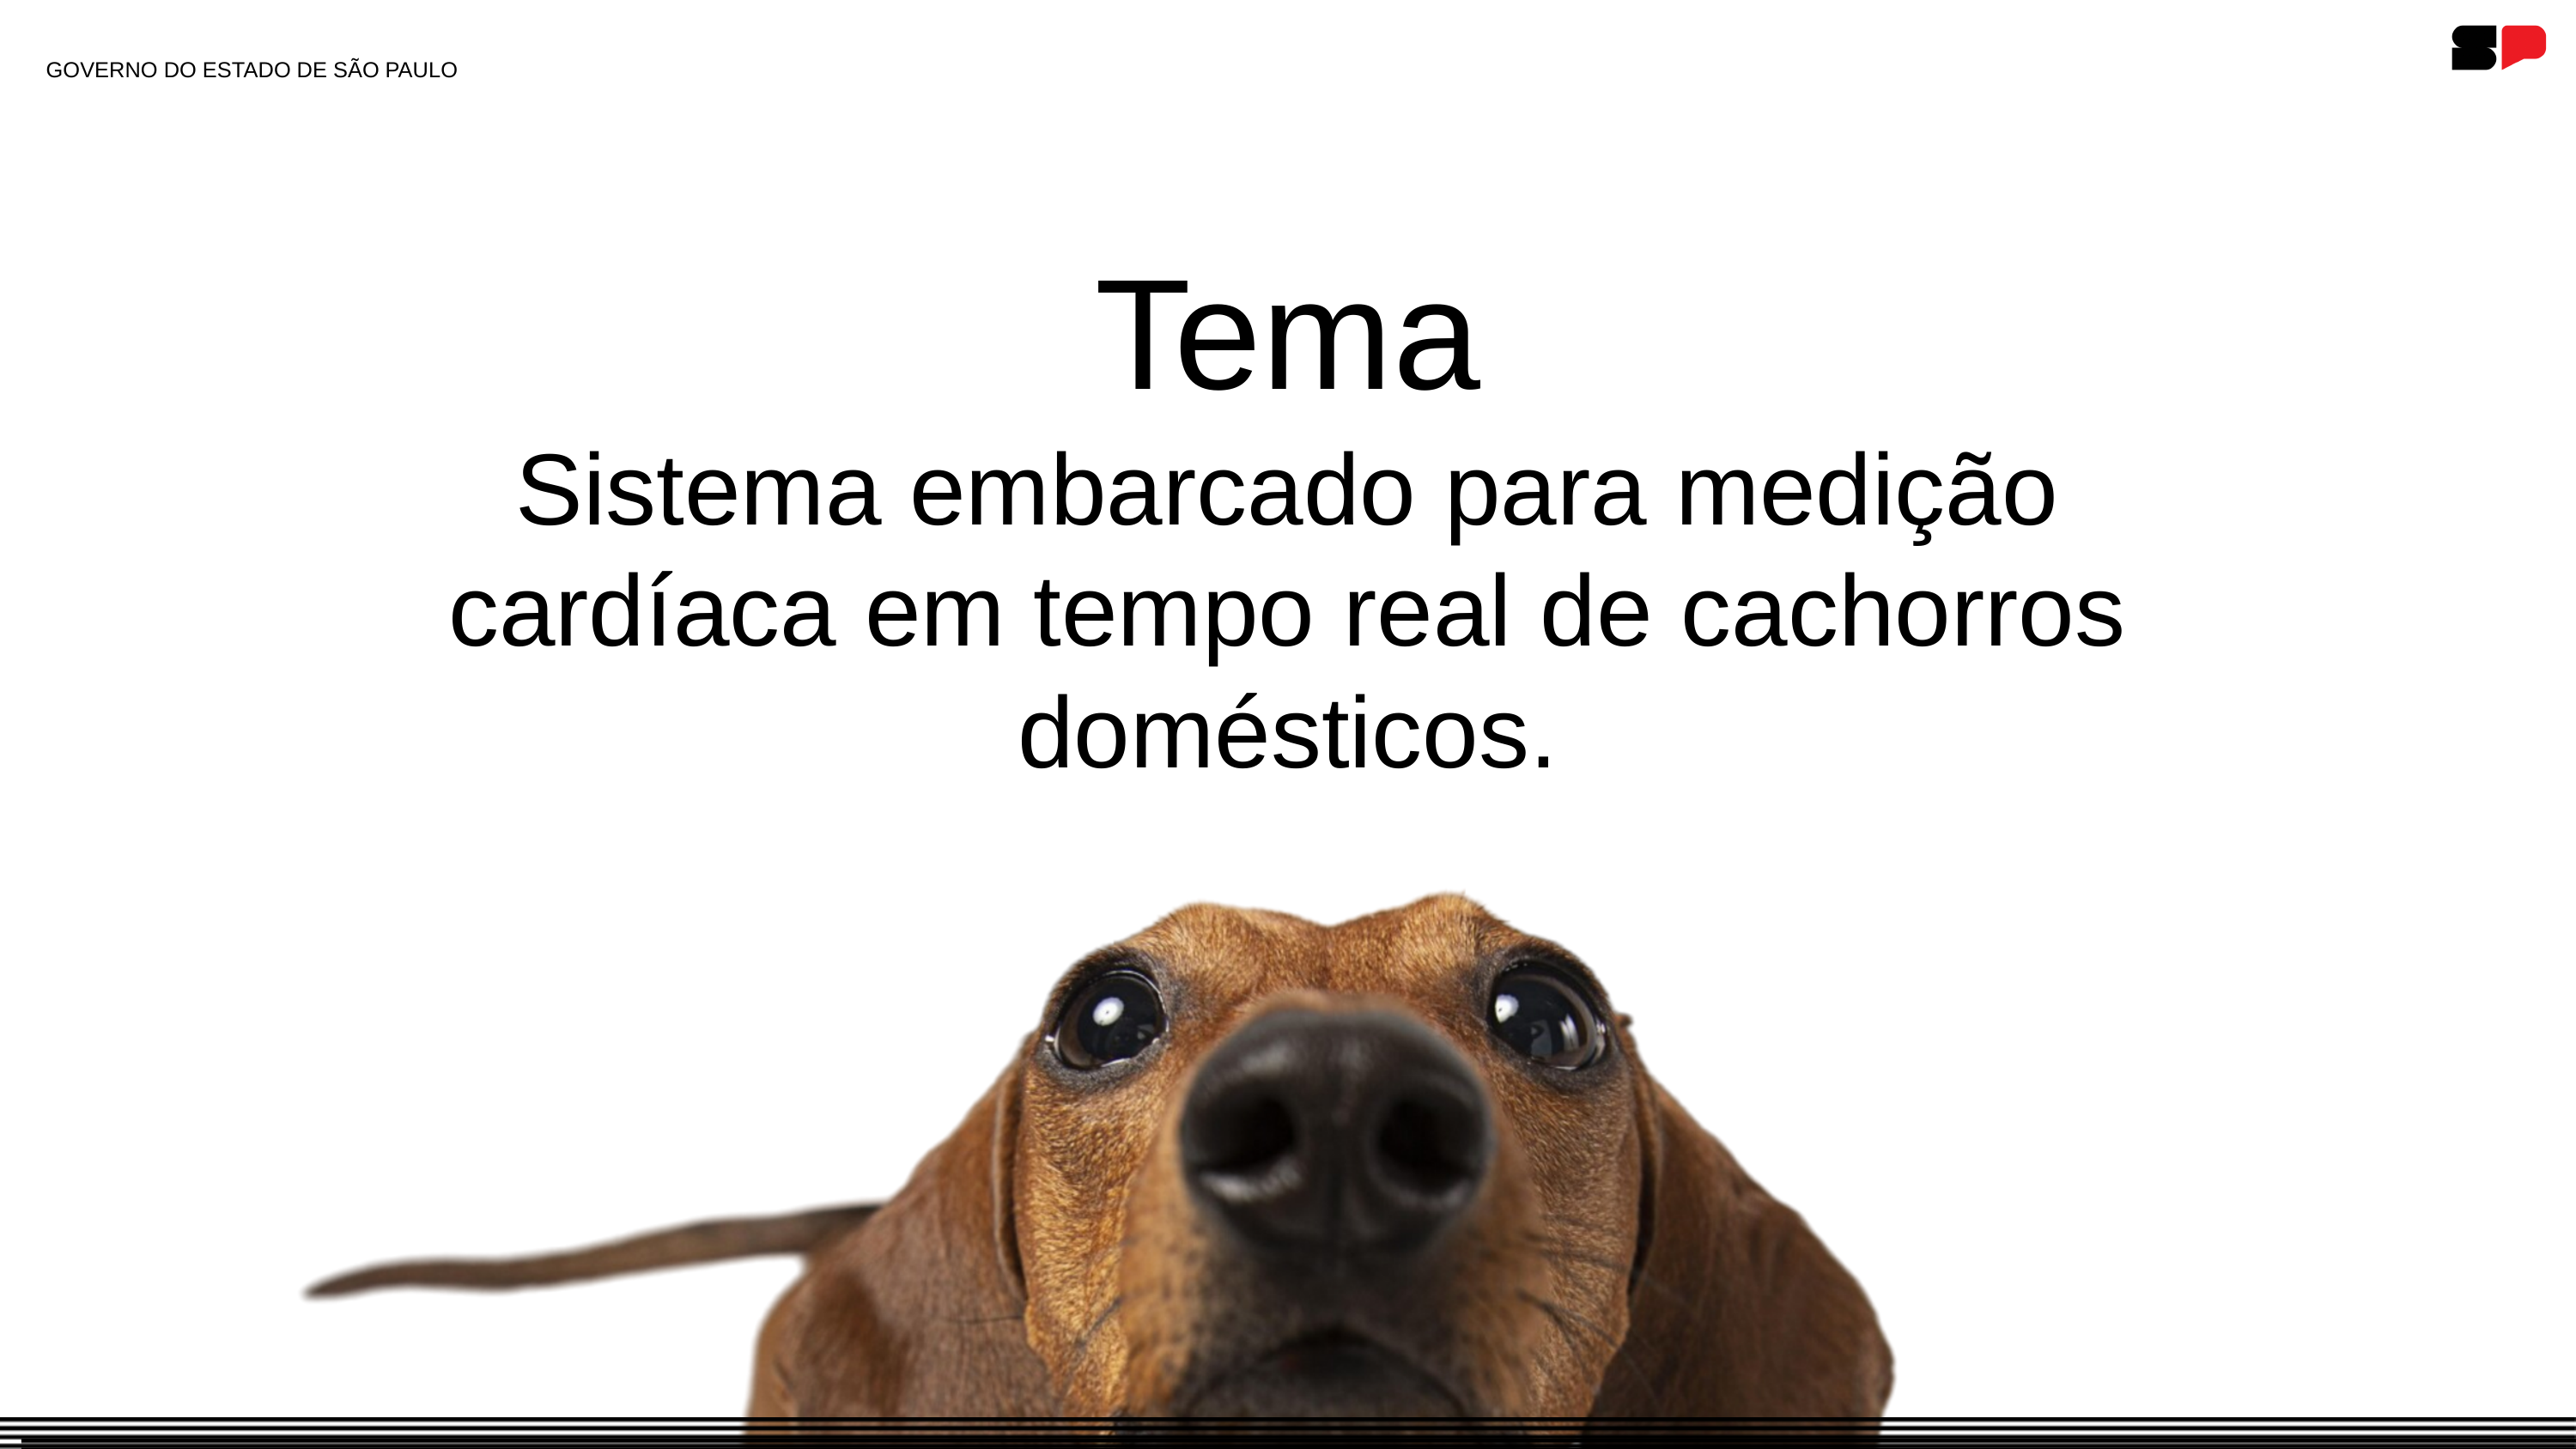

GOVERNO DO ESTADO DE SÃO PAULO

GOVERNO DO ESTADO DE SÃO PAULO
Tema
Sistema embarcado para medição cardíaca em tempo real de cachorros domésticos.